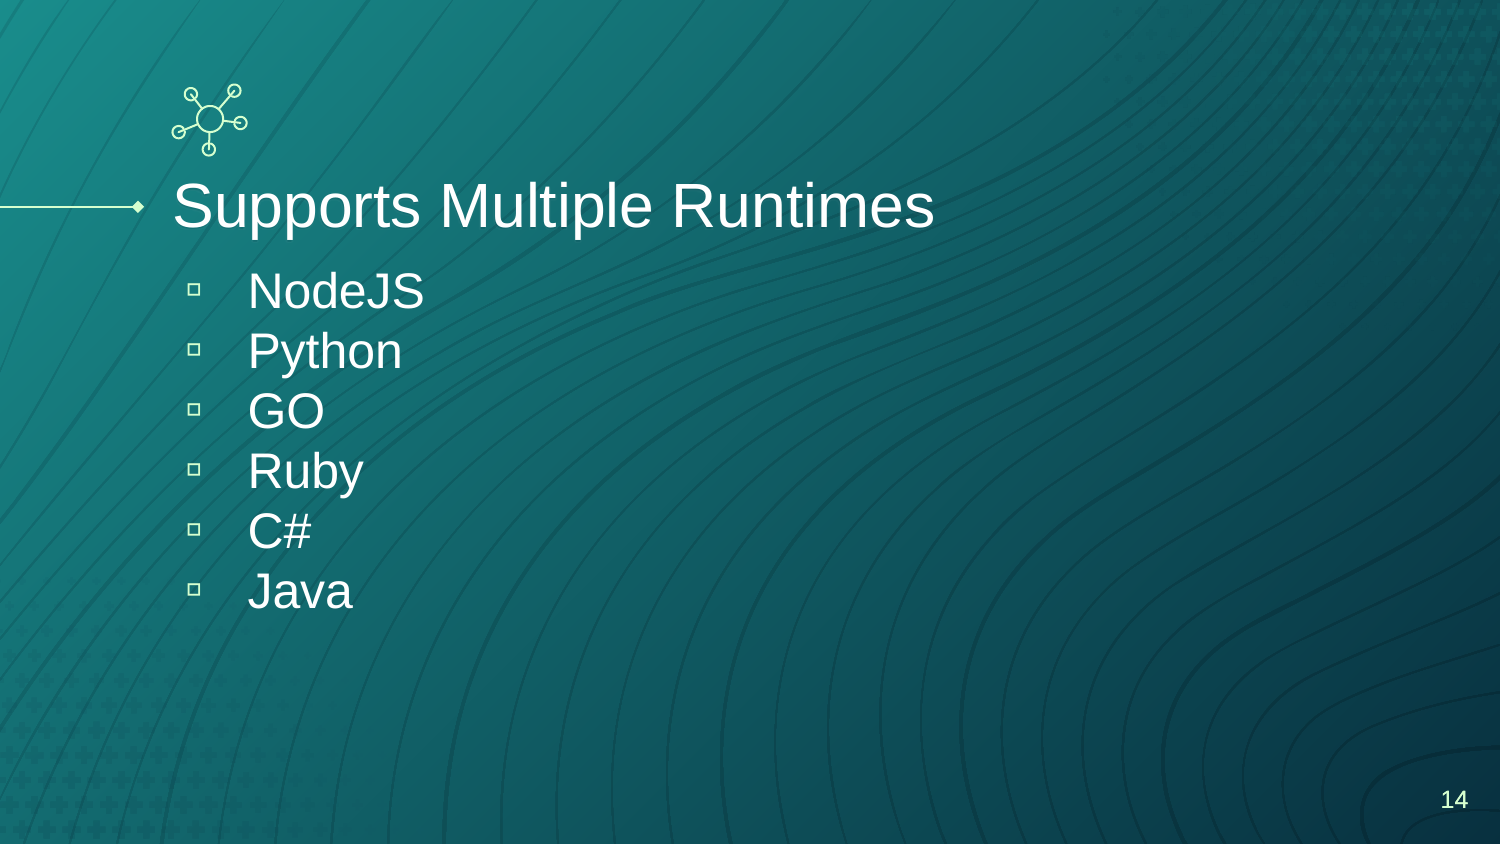

# Supports Multiple Runtimes
NodeJS
Python
GO
Ruby
C#
Java
14
14